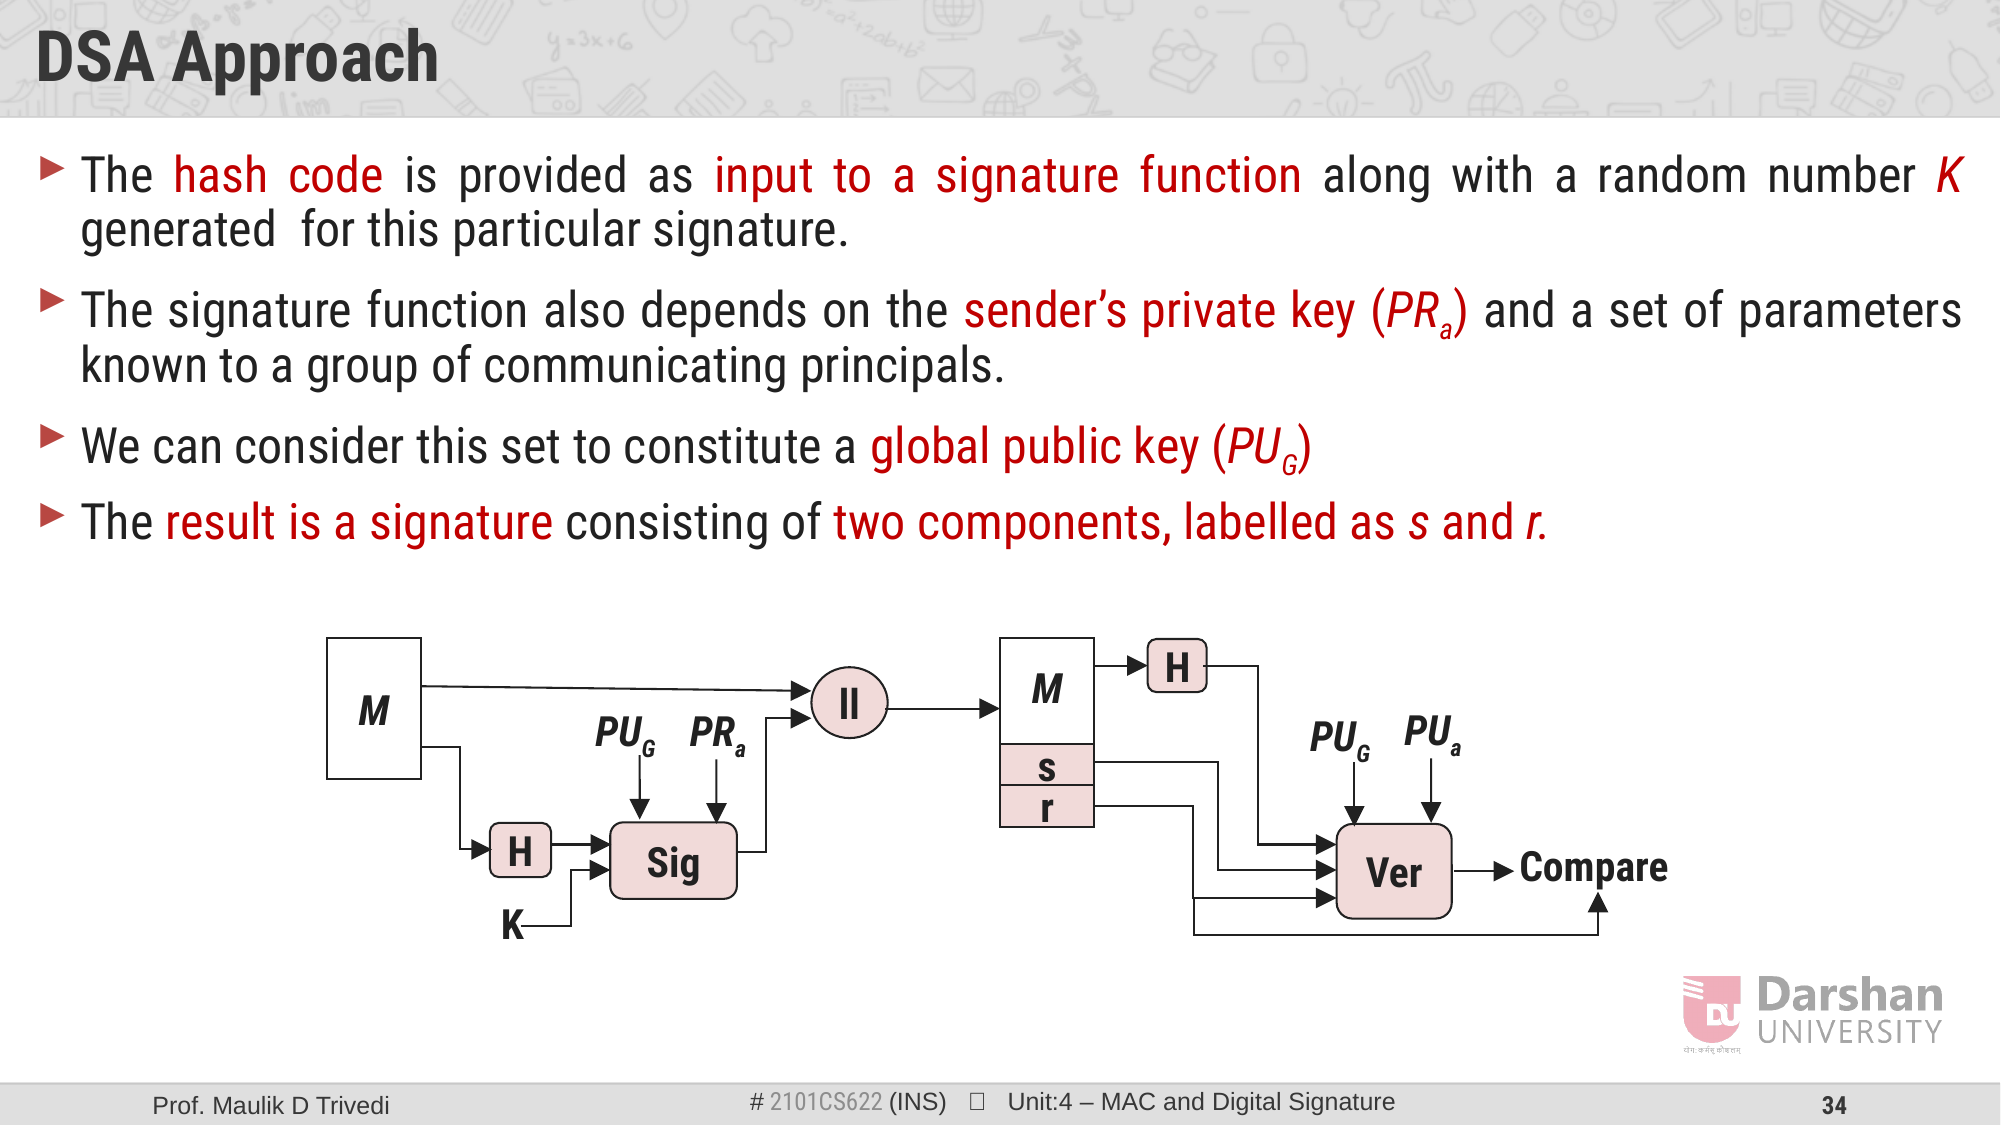

# DSA Approach
The hash code is provided as input to a signature function along with a random number K generated  for this particular signature.
The signature function also depends on the sender’s private key (PRa) and a set of parameters known to a group of communicating principals.
We can consider this set to constitute a global public key (PUG)
The result is a signature consisting of two components, labelled as s and r.
M
M

r
H

ll
  PUa
PUG
  PRa
PUG

s

Sig
H
Ver
Compare

K